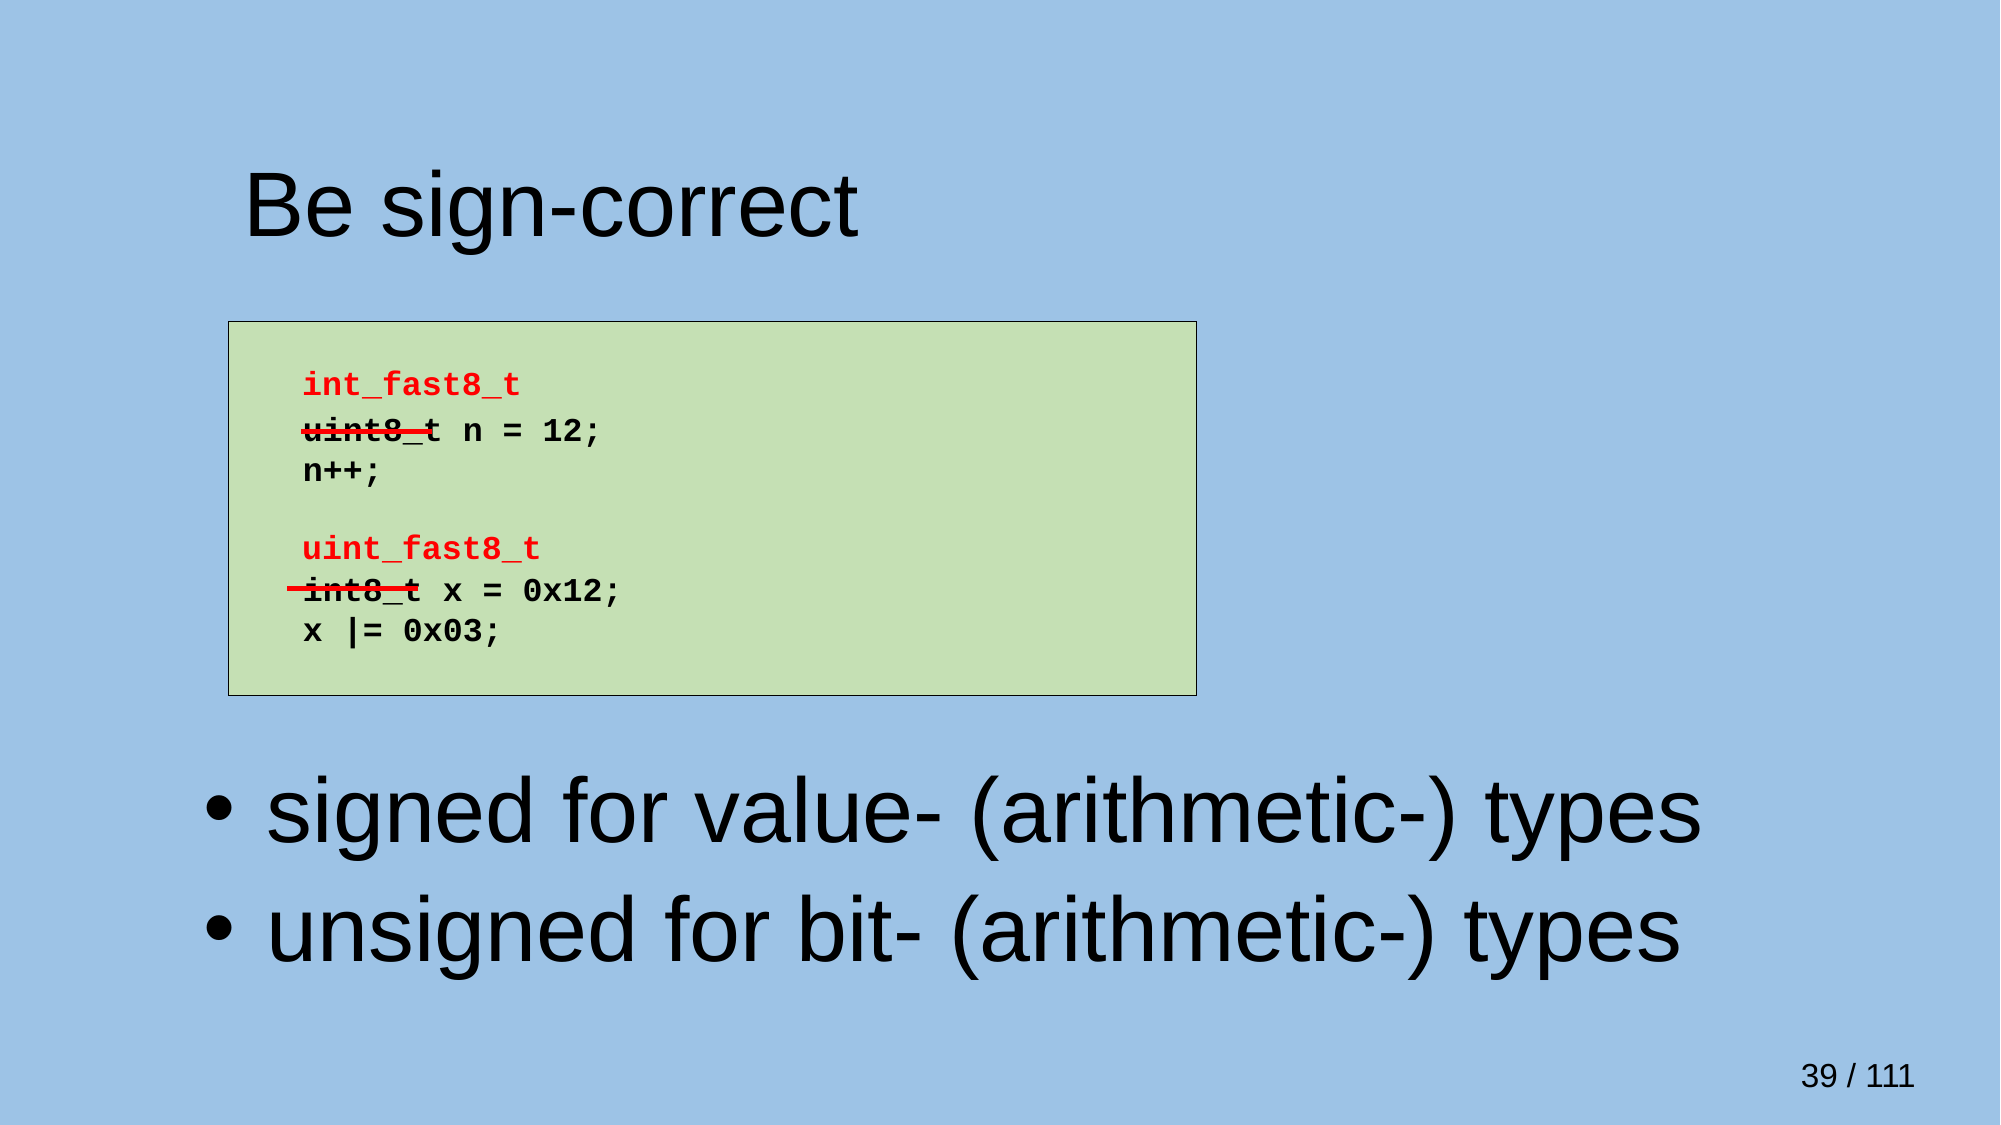

Be sign-correct

   uint8_t n = 12;
   n++;

   int8_t x = 0x12;
   x |= 0x03;

int_fast8_t
uint_fast8_t
 signed for value- (arithmetic-) types
 unsigned for bit- (arithmetic-) types